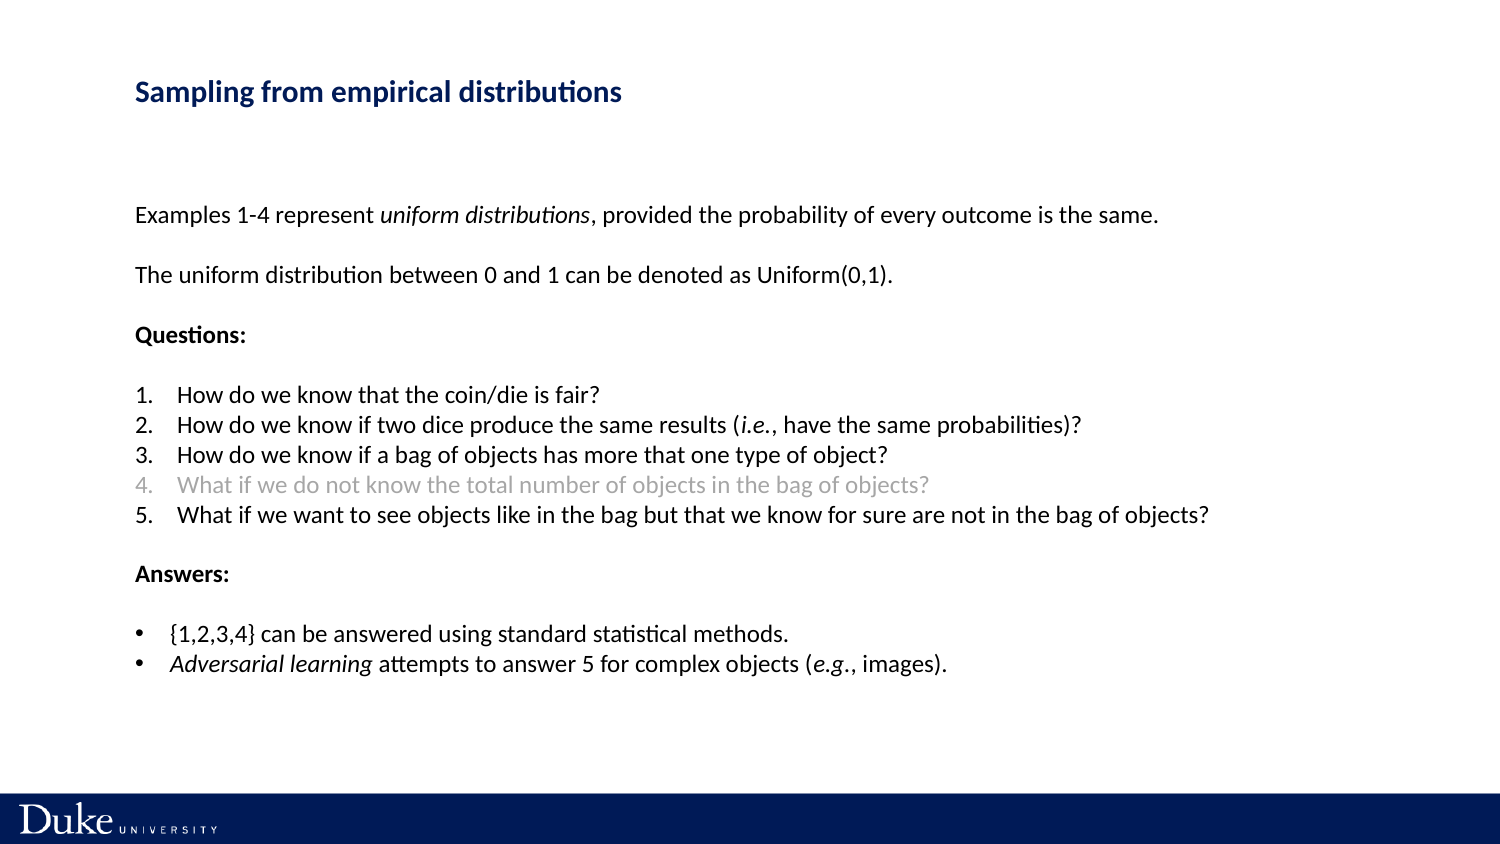

Sampling from empirical distributions

Examples 1-4 represent uniform distributions, provided the probability of every outcome is the same.

The uniform distribution between 0 and 1 can be denoted as Uniform(0,1).

Questions:

How do we know that the coin/die is fair?
How do we know if two dice produce the same results (i.e., have the same probabilities)?
How do we know if a bag of objects has more that one type of object?
What if we do not know the total number of objects in the bag of objects?
What if we want to see objects like in the bag but that we know for sure are not in the bag of objects?

Answers:

{1,2,3,4} can be answered using standard statistical methods.
Adversarial learning attempts to answer 5 for complex objects (e.g., images).